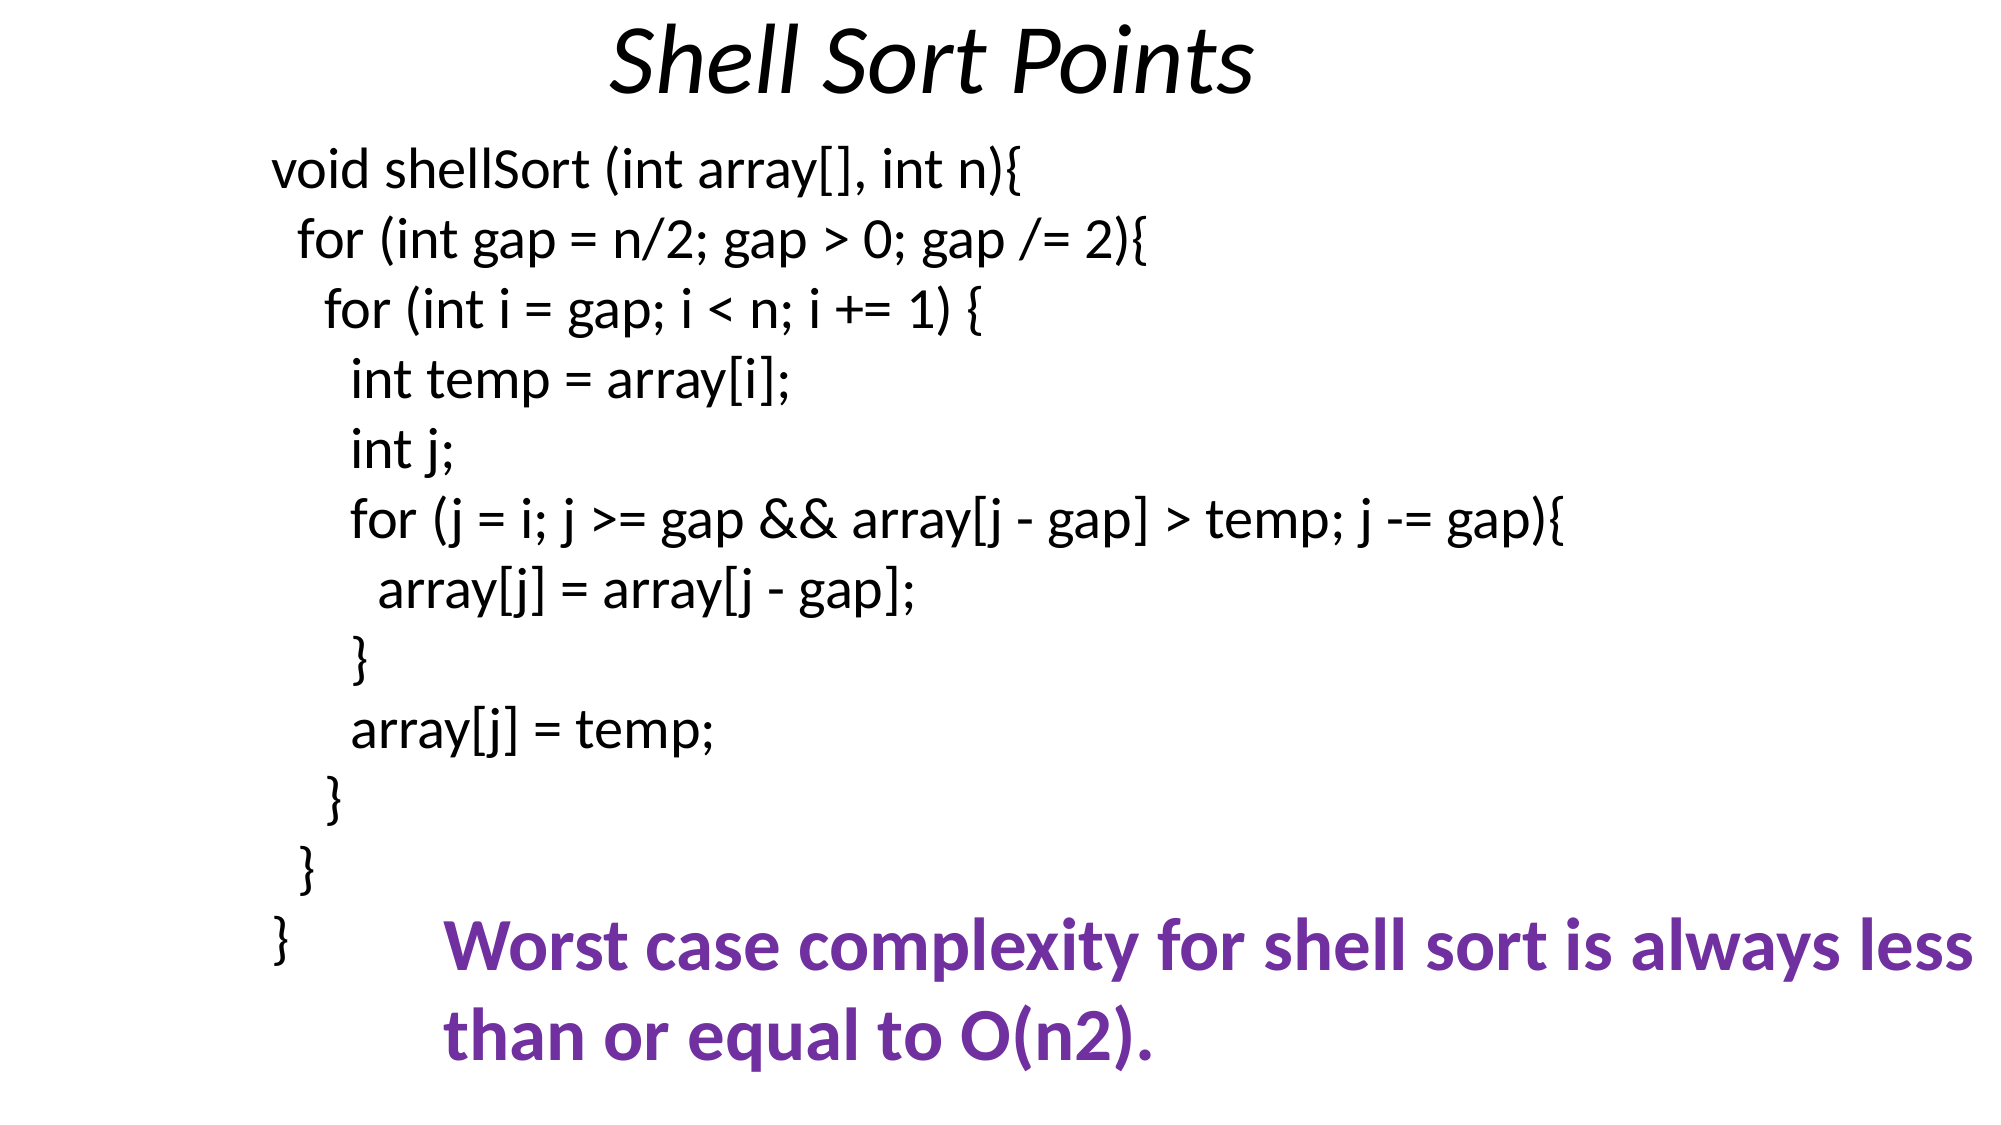

# Shell Sort Points

void shellSort (int array[], int n){
  for (int gap = n/2; gap > 0; gap /= 2){
    for (int i = gap; i < n; i += 1) {
      int temp = array[i];
      int j;
      for (j = i; j >= gap && array[j - gap] > temp; j -= gap){
        array[j] = array[j - gap];
      }
      array[j] = temp;
    }
  }
}
Worst case complexity for shell sort is always less than or equal to O(n2).